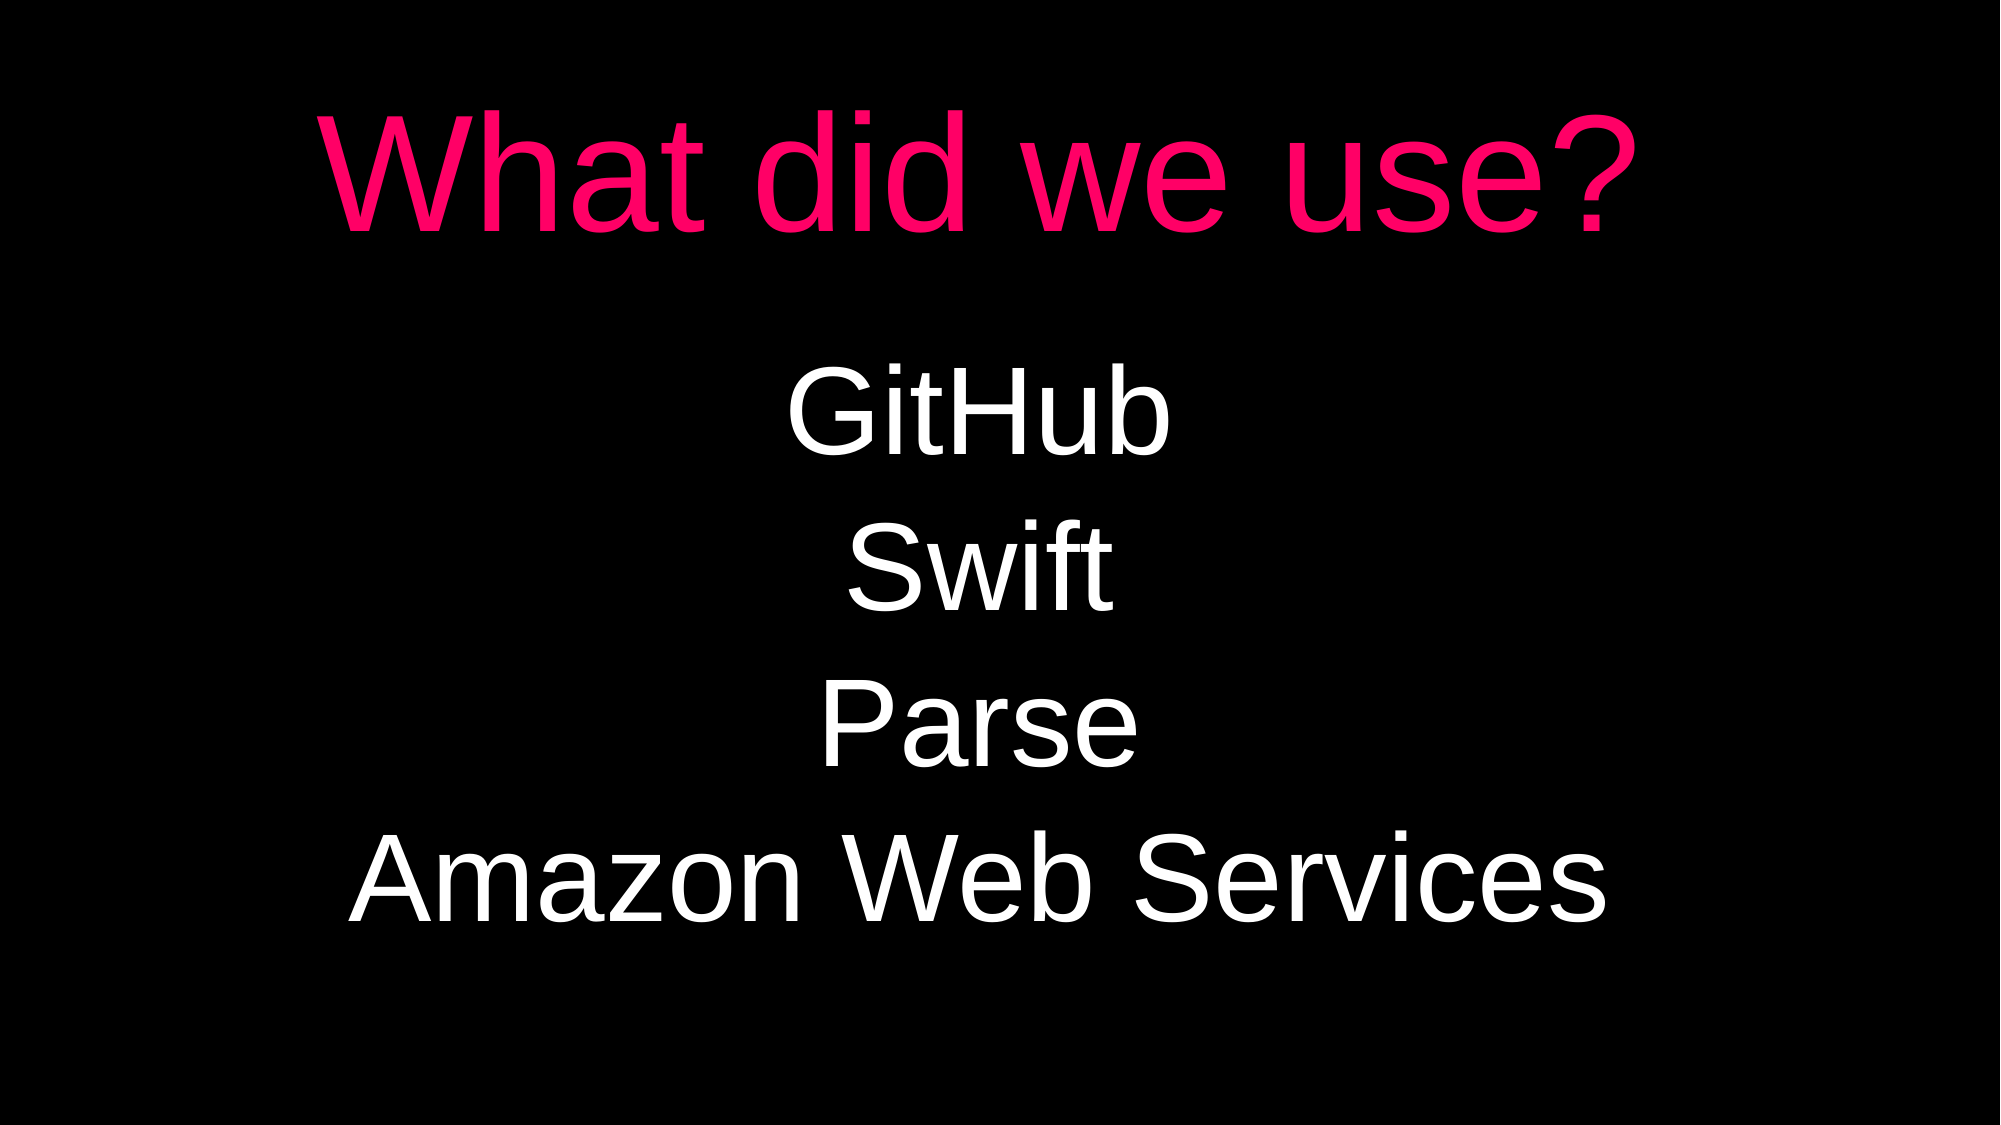

# What did we use?
GitHub
Swift
Parse
Amazon Web Services